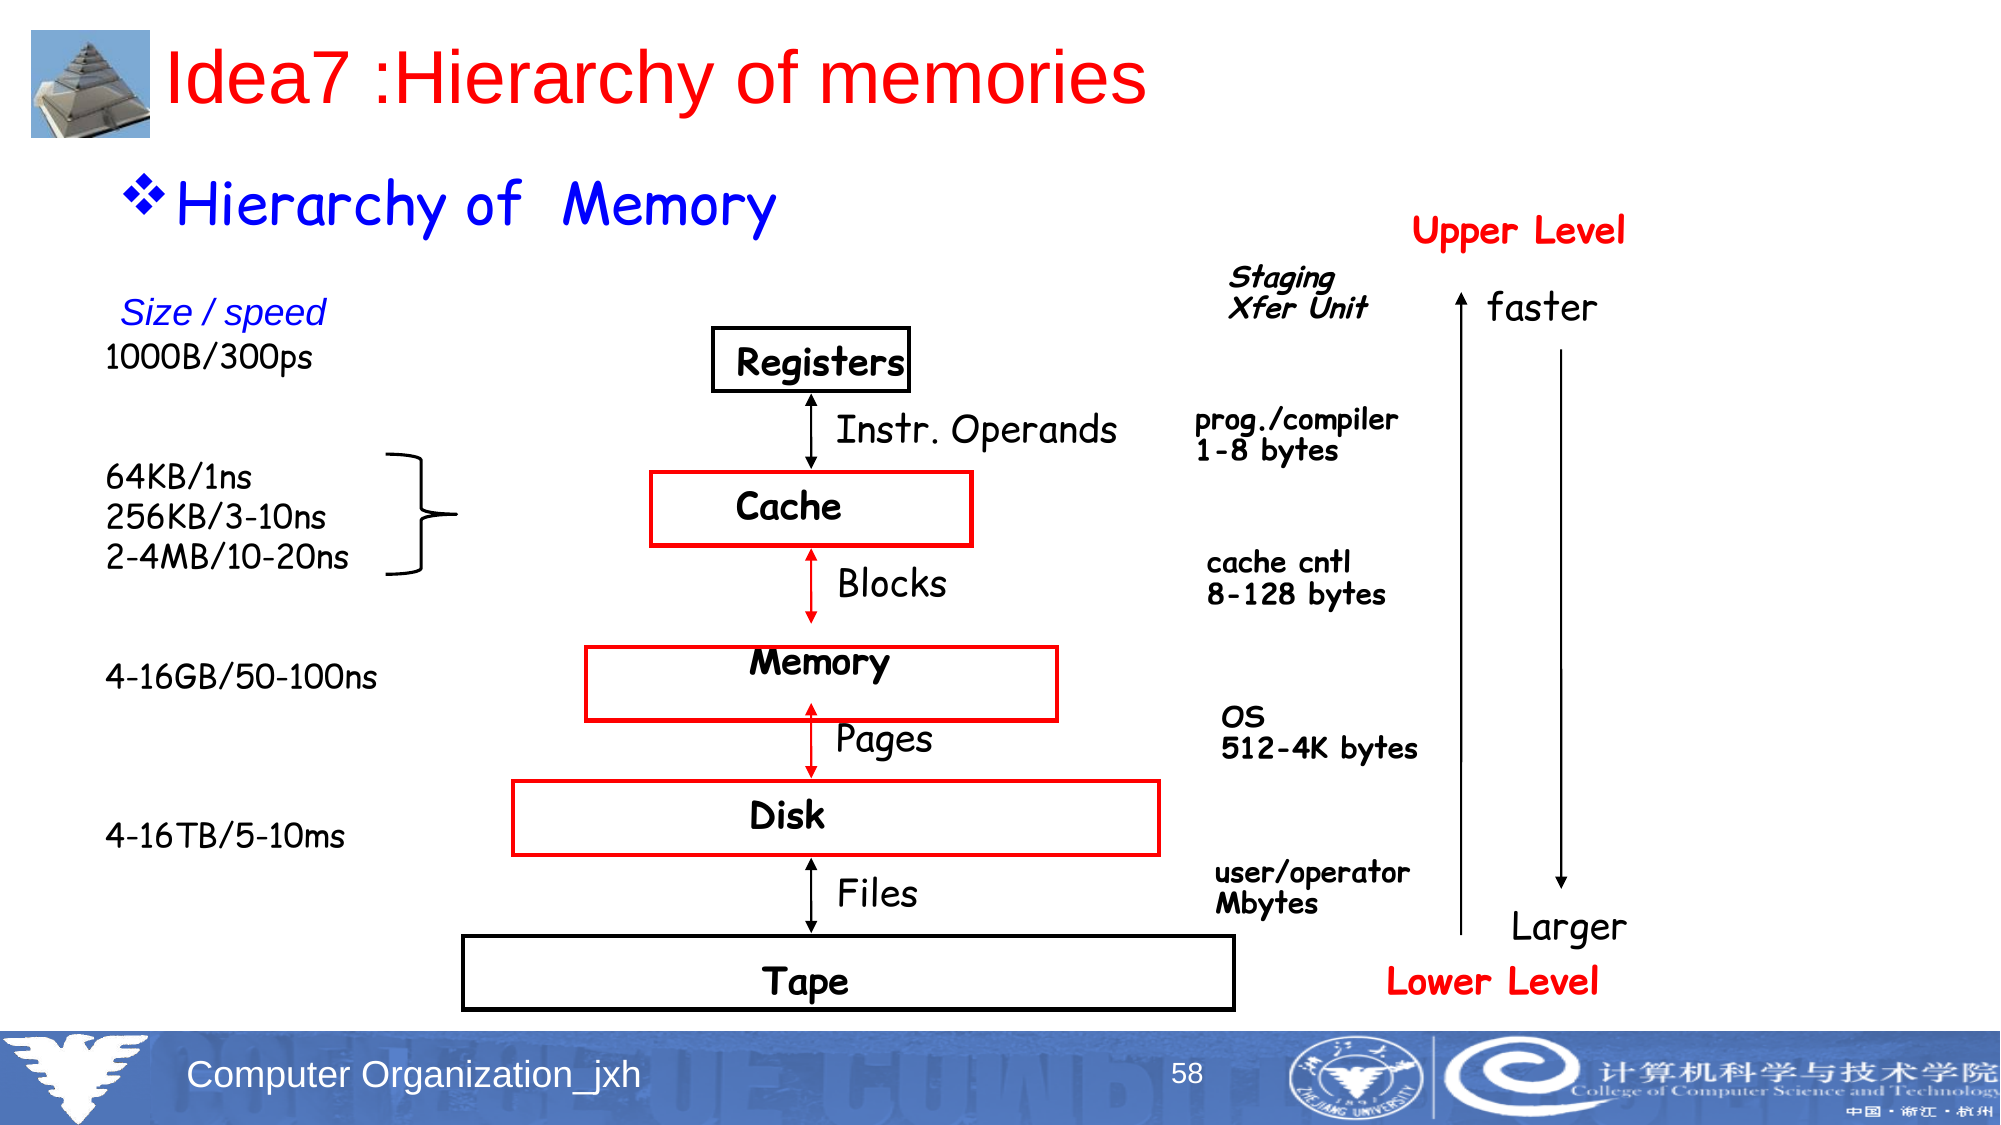

# Idea7 :Hierarchy of memories
Hierarchy of  Memory

Upper Level
Staging
Xfer Unit
faster

Registers

prog./compiler
1-8 bytes
Instr. Operands

Cache
cache cntl
8-128 bytes

Blocks
Memory

OS
512-4K bytes

Pages

Disk
user/operator
Mbytes

Files
Larger

Tape
Lower Level
Size / speed
1000B/300ps

64KB/1ns
256KB/3-10ns
2-4MB/10-20ns

4-16GB/50-100ns

4-16TB/5-10ms